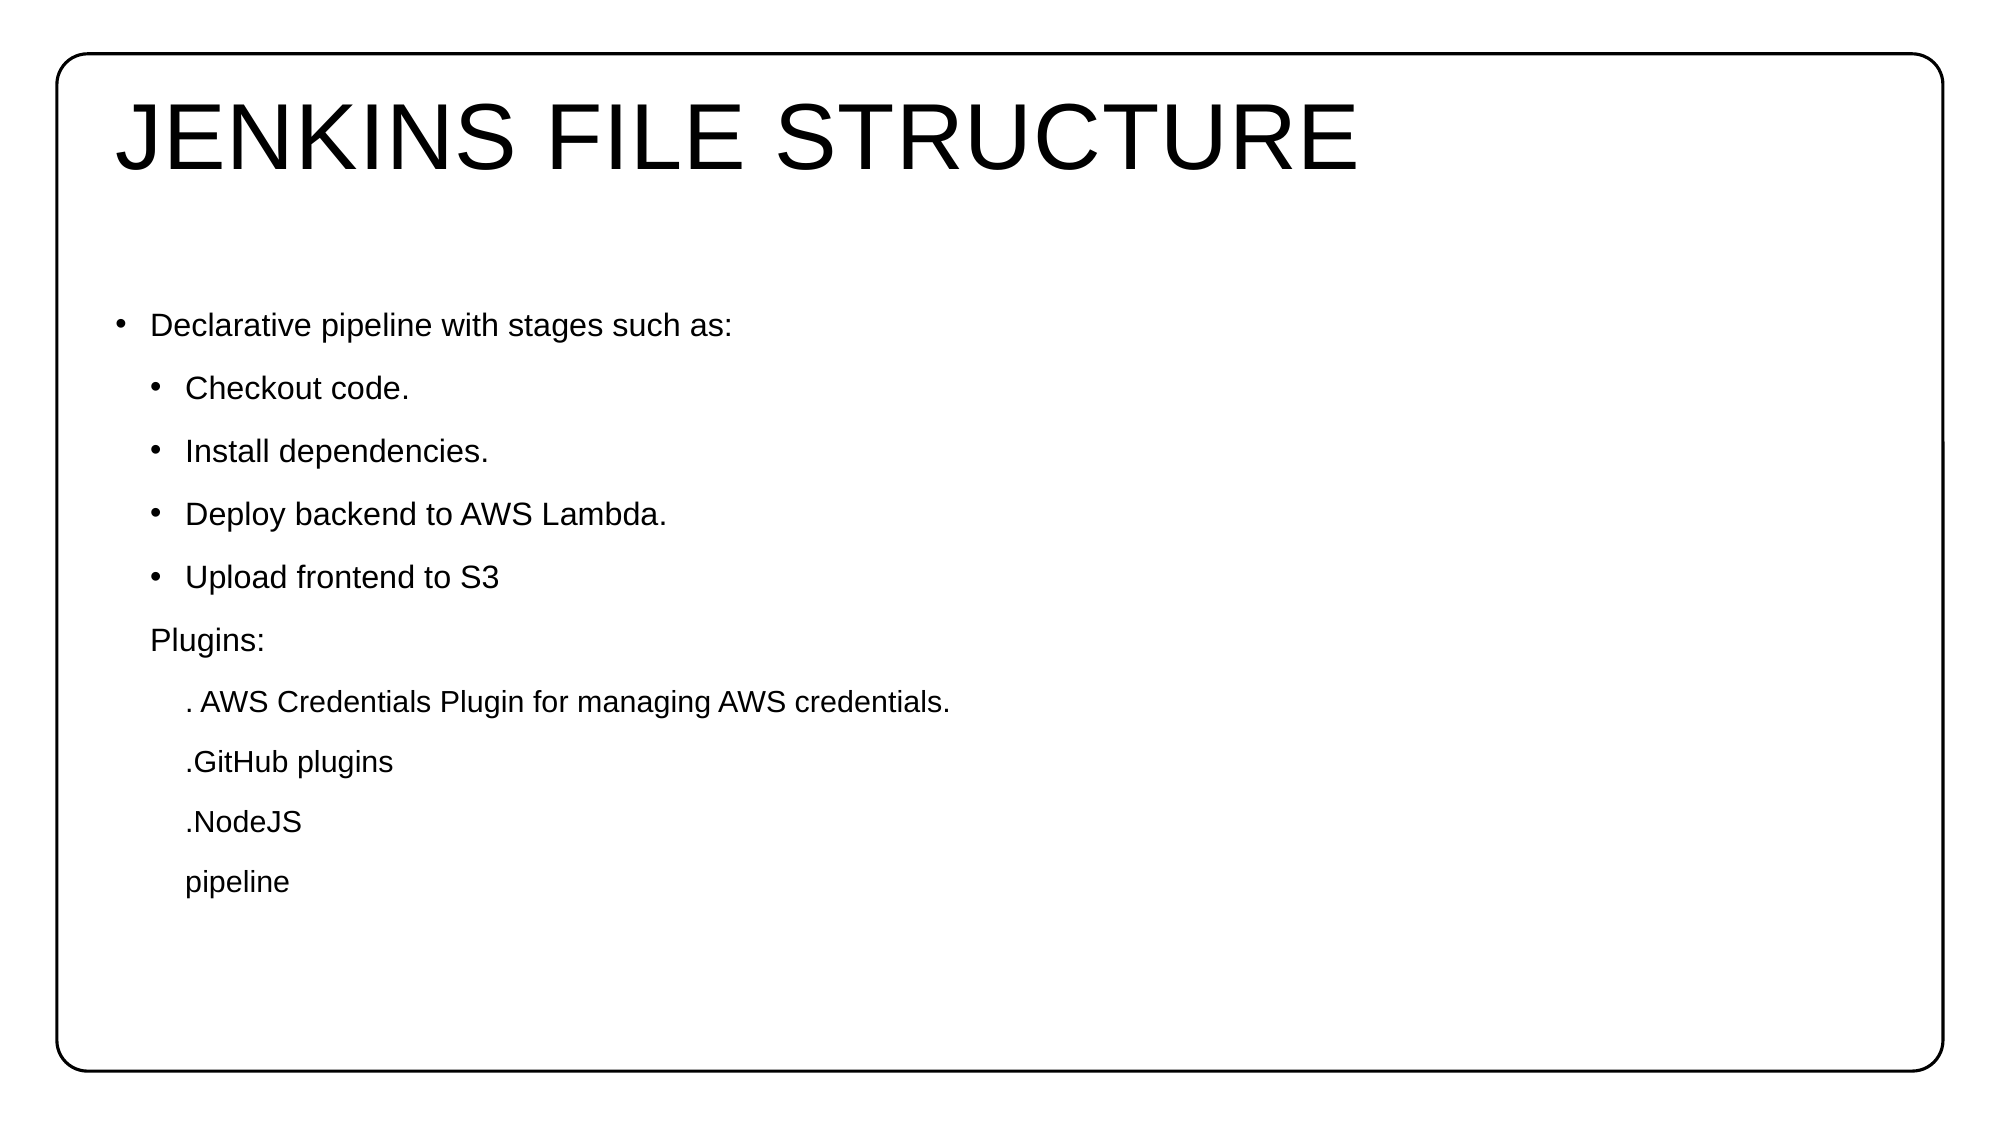

# Jenkins file Structure
Declarative pipeline with stages such as:
Checkout code.
Install dependencies.
Deploy backend to AWS Lambda.
Upload frontend to S3
Plugins:
	. AWS Credentials Plugin for managing AWS credentials.
	.GitHub plugins
	.NodeJS
	pipeline